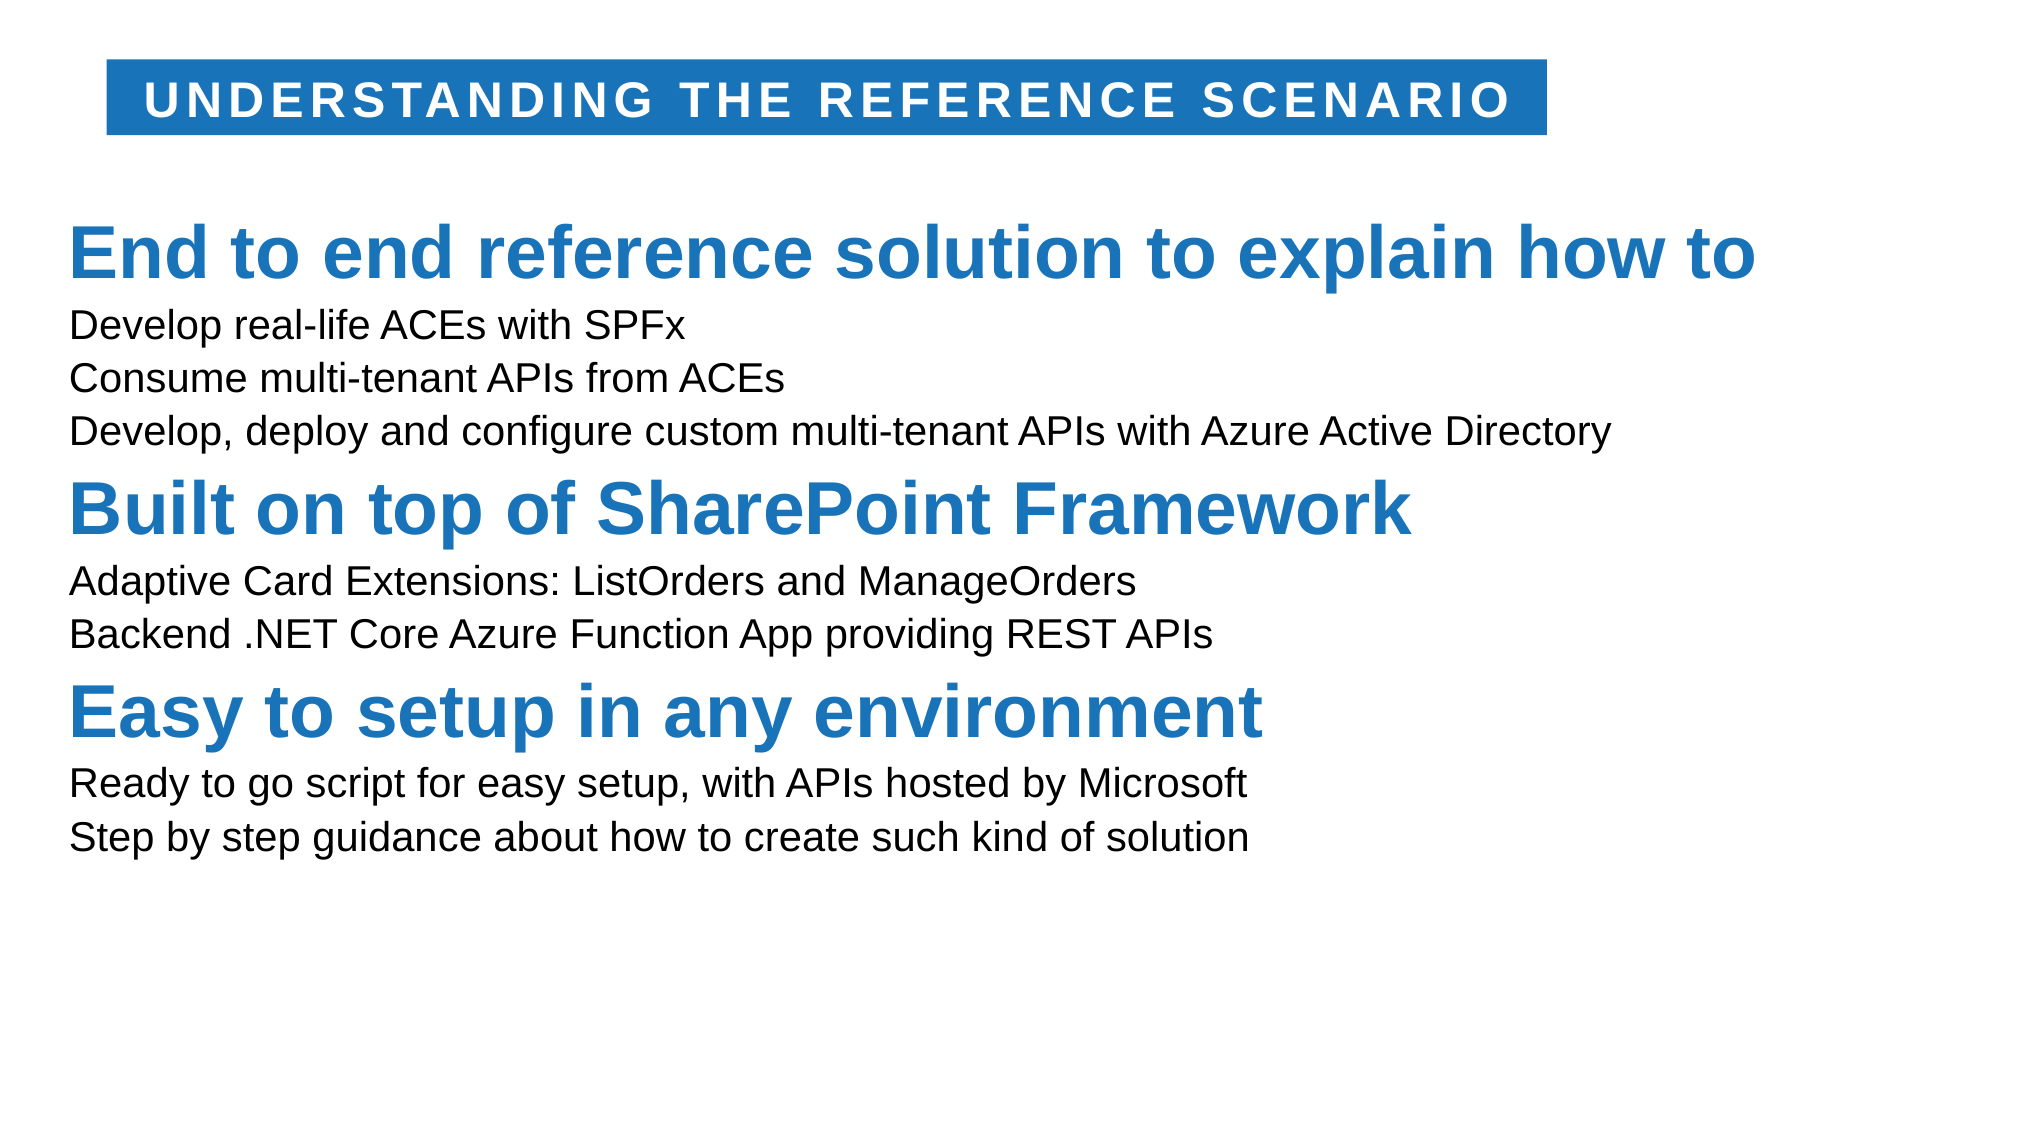

UNDERSTANDING THE REFERENCE SCENARIO
End to end reference solution to explain how to
Develop real-life ACEs with SPFx
Consume multi-tenant APIs from ACEs
Develop, deploy and configure custom multi-tenant APIs with Azure Active Directory
Built on top of SharePoint Framework
Adaptive Card Extensions: ListOrders and ManageOrders
Backend .NET Core Azure Function App providing REST APIs
Easy to setup in any environment
Ready to go script for easy setup, with APIs hosted by Microsoft
Step by step guidance about how to create such kind of solution